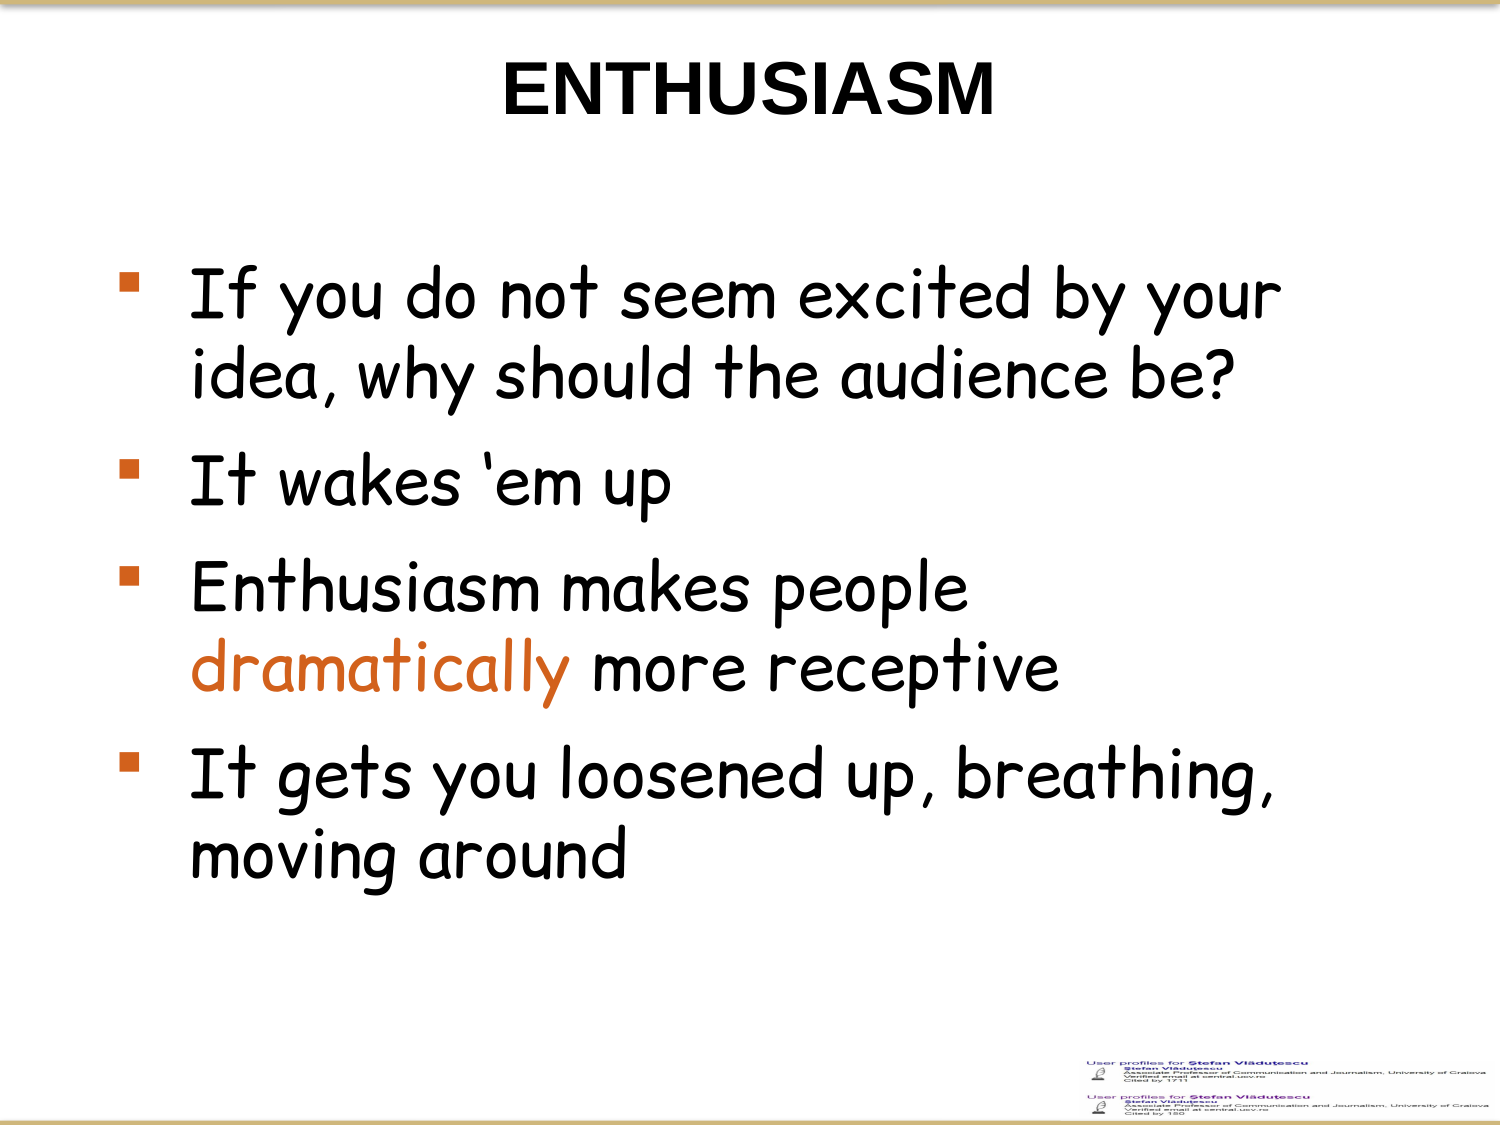

Enthusiasm
If you do not seem excited by your idea, why should the audience be?
It wakes ‘em up
Enthusiasm makes people dramatically more receptive
It gets you loosened up, breathing, moving around